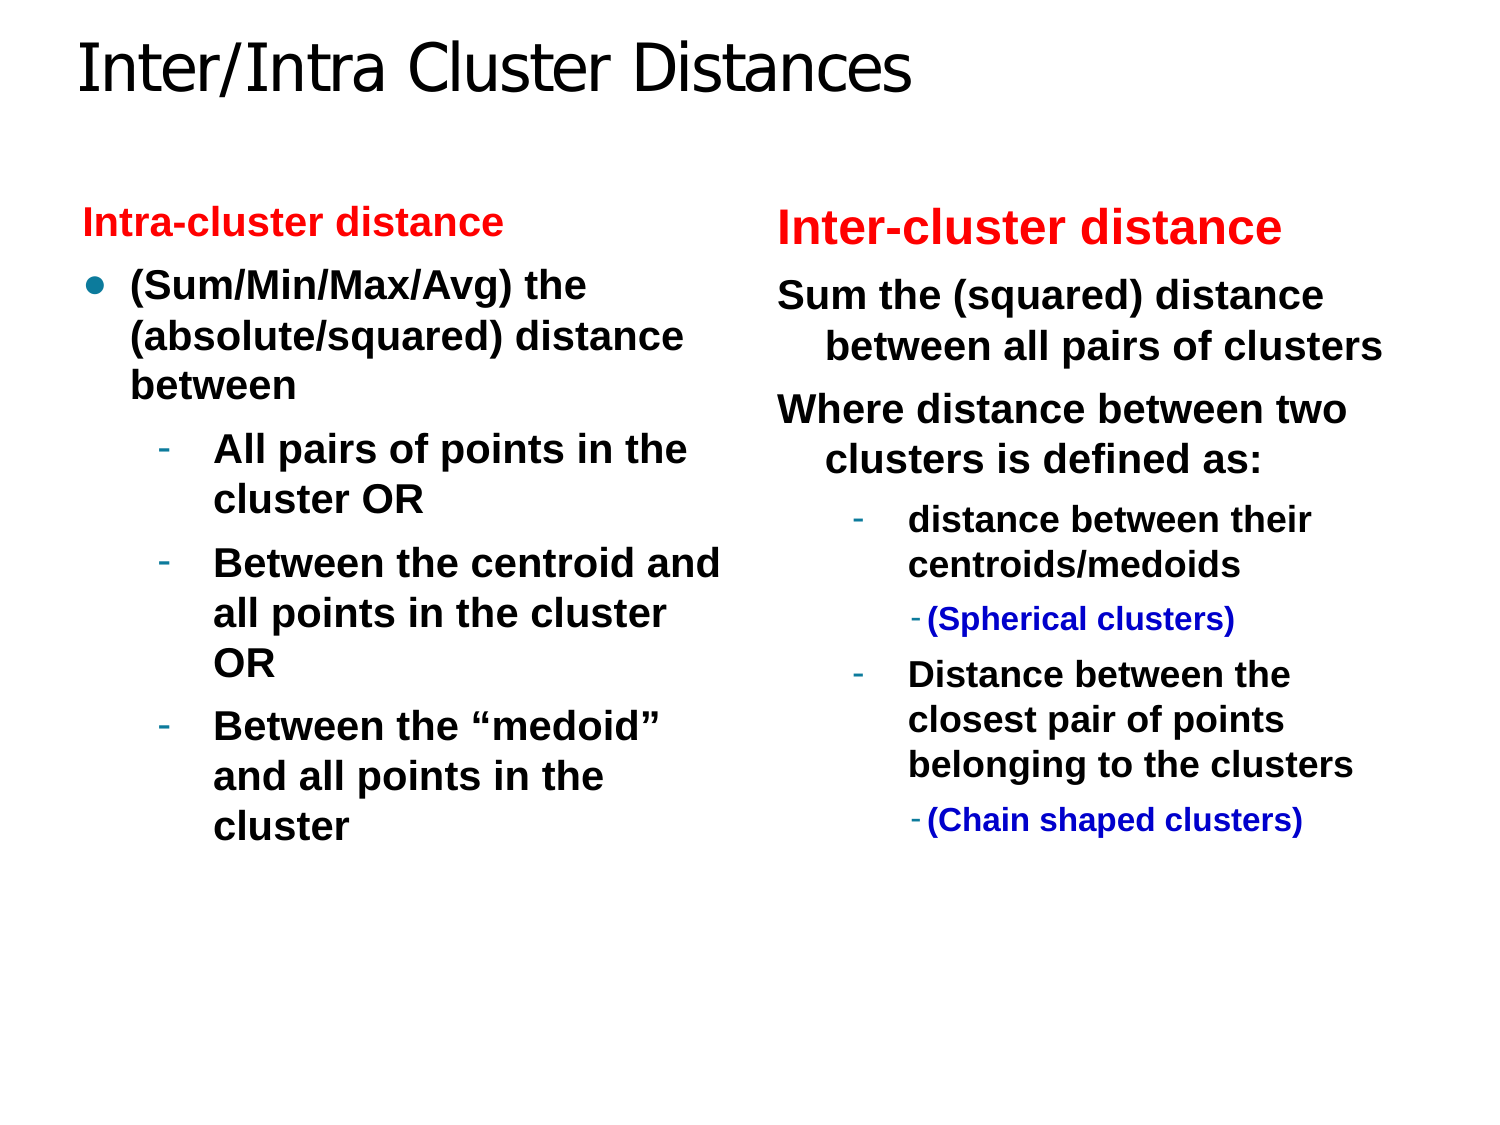

Inter/Intra Cluster Distances
Intra-cluster distance
(Sum/Min/Max/Avg) the (absolute/squared) distance between
All pairs of points in the cluster OR
Between the centroid and all points in the cluster OR
Between the “medoid” and all points in the cluster
Inter-cluster distance
Sum the (squared) distance between all pairs of clusters
Where distance between two clusters is defined as:
distance between their centroids/medoids
(Spherical clusters)
Distance between the closest pair of points belonging to the clusters
(Chain shaped clusters)